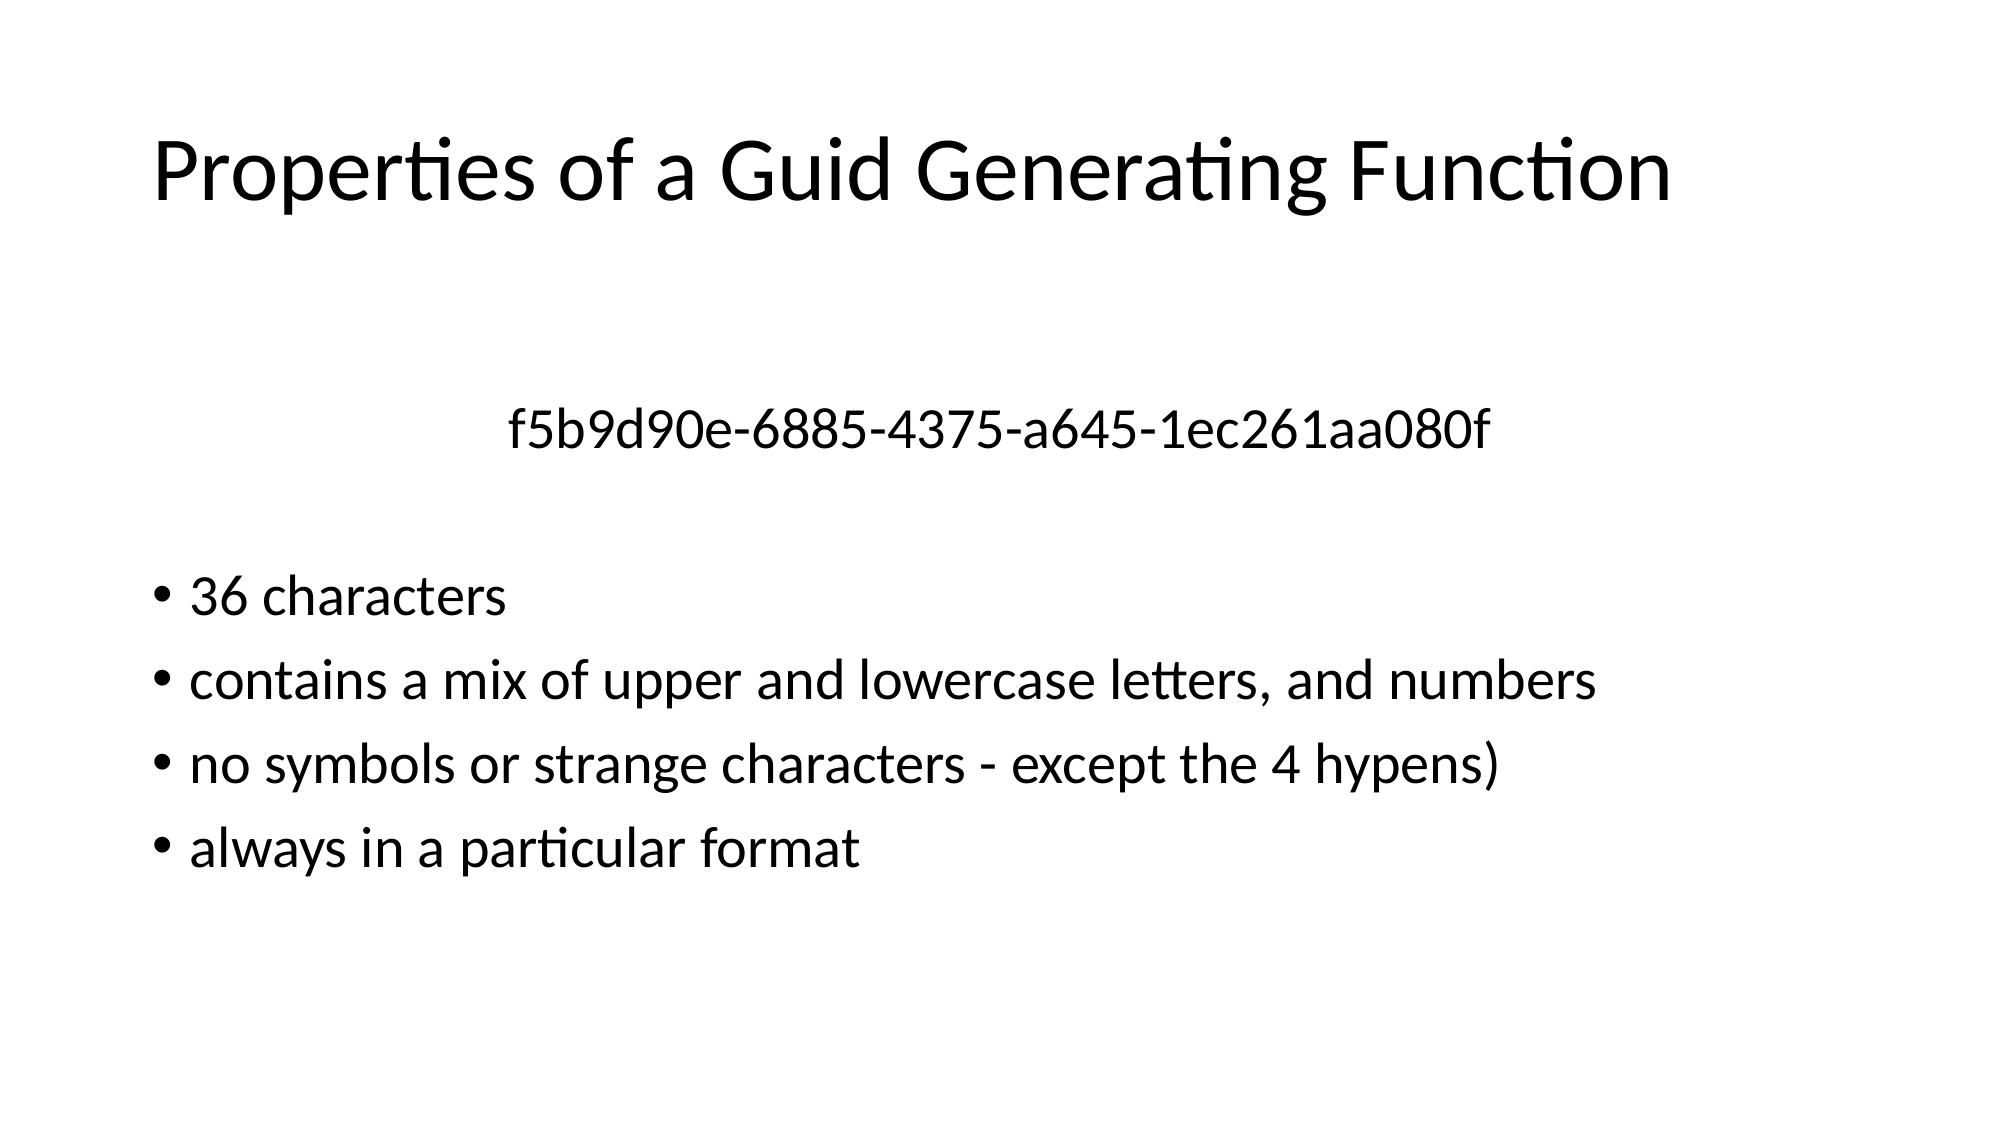

# Properties of a Guid Generating Function

f5b9d90e-6885-4375-a645-1ec261aa080f

36 characters
contains a mix of upper and lowercase letters, and numbers
no symbols or strange characters - except the 4 hypens)
always in a particular format